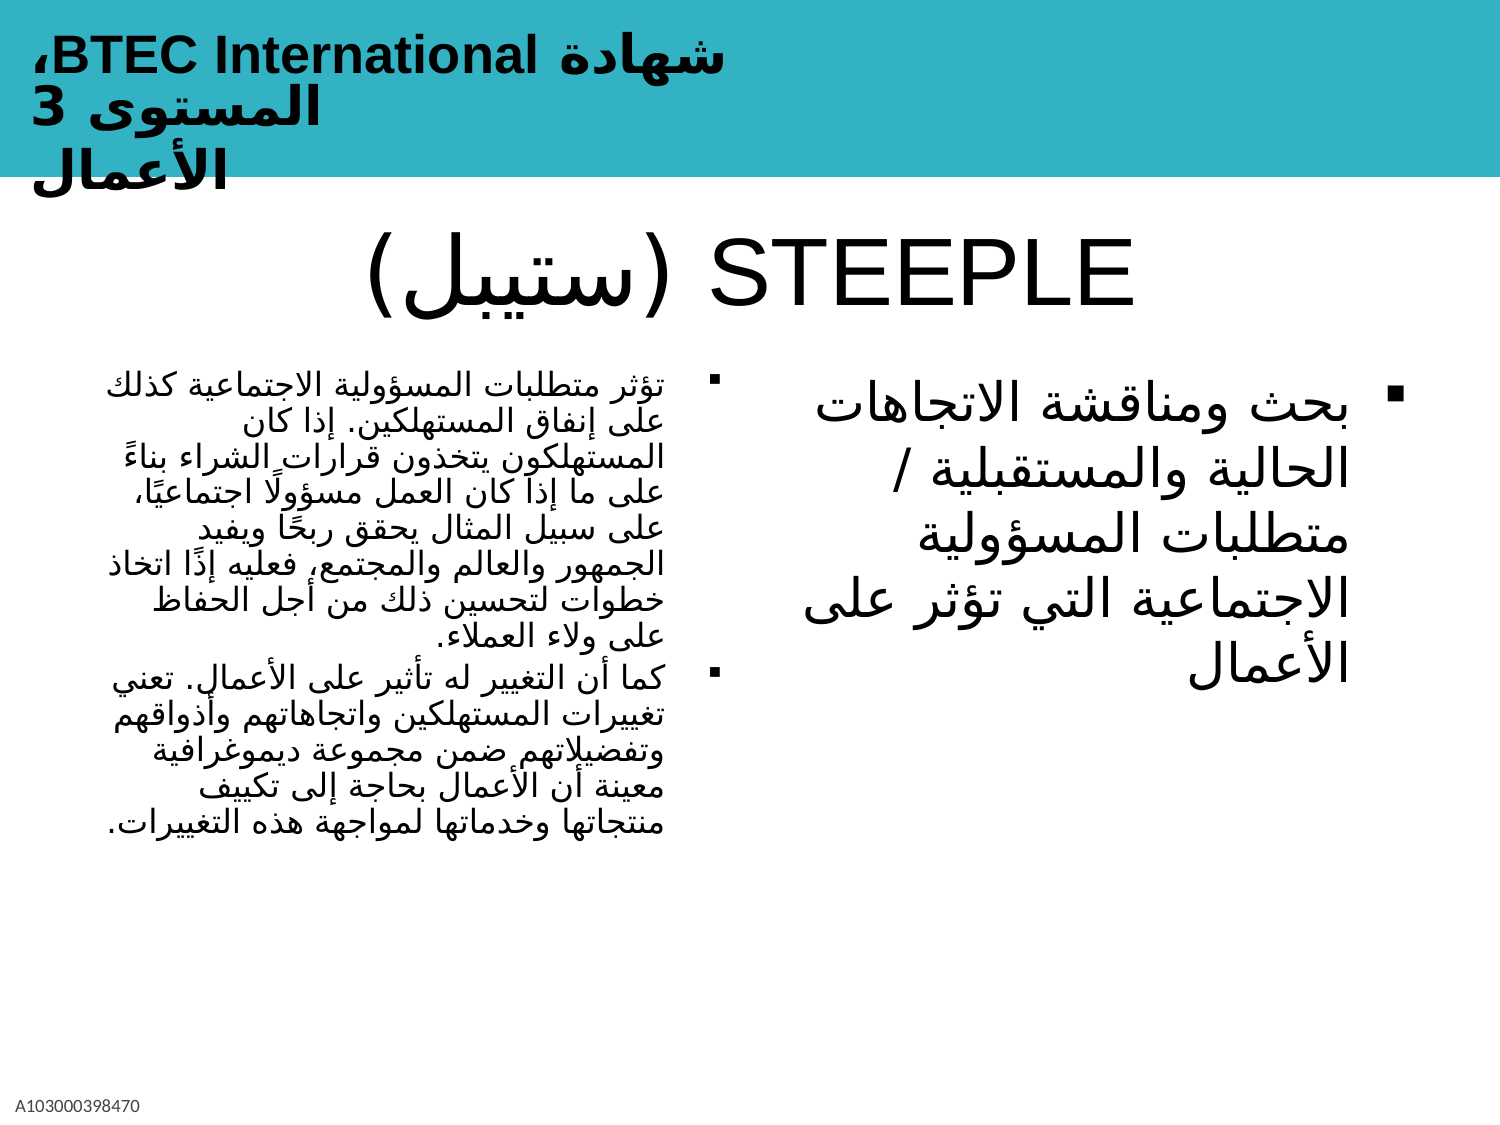

# STEEPLE (ستيبل)
تؤثر متطلبات المسؤولية الاجتماعية كذلك على إنفاق المستهلكين. إذا كان المستهلكون يتخذون قرارات الشراء بناءً على ما إذا كان العمل مسؤولًا اجتماعيًا، على سبيل المثال يحقق ربحًا ويفيد الجمهور والعالم والمجتمع، فعليه إذًا اتخاذ خطوات لتحسين ذلك من أجل الحفاظ على ولاء العملاء.
كما أن التغيير له تأثير على الأعمال. تعني تغييرات المستهلكين واتجاهاتهم وأذواقهم وتفضيلاتهم ضمن مجموعة ديموغرافية معينة أن الأعمال بحاجة إلى تكييف منتجاتها وخدماتها لمواجهة هذه التغييرات.

بحث ومناقشة الاتجاهات الحالية والمستقبلية / متطلبات المسؤولية الاجتماعية التي تؤثر على الأعمال
A103000398470